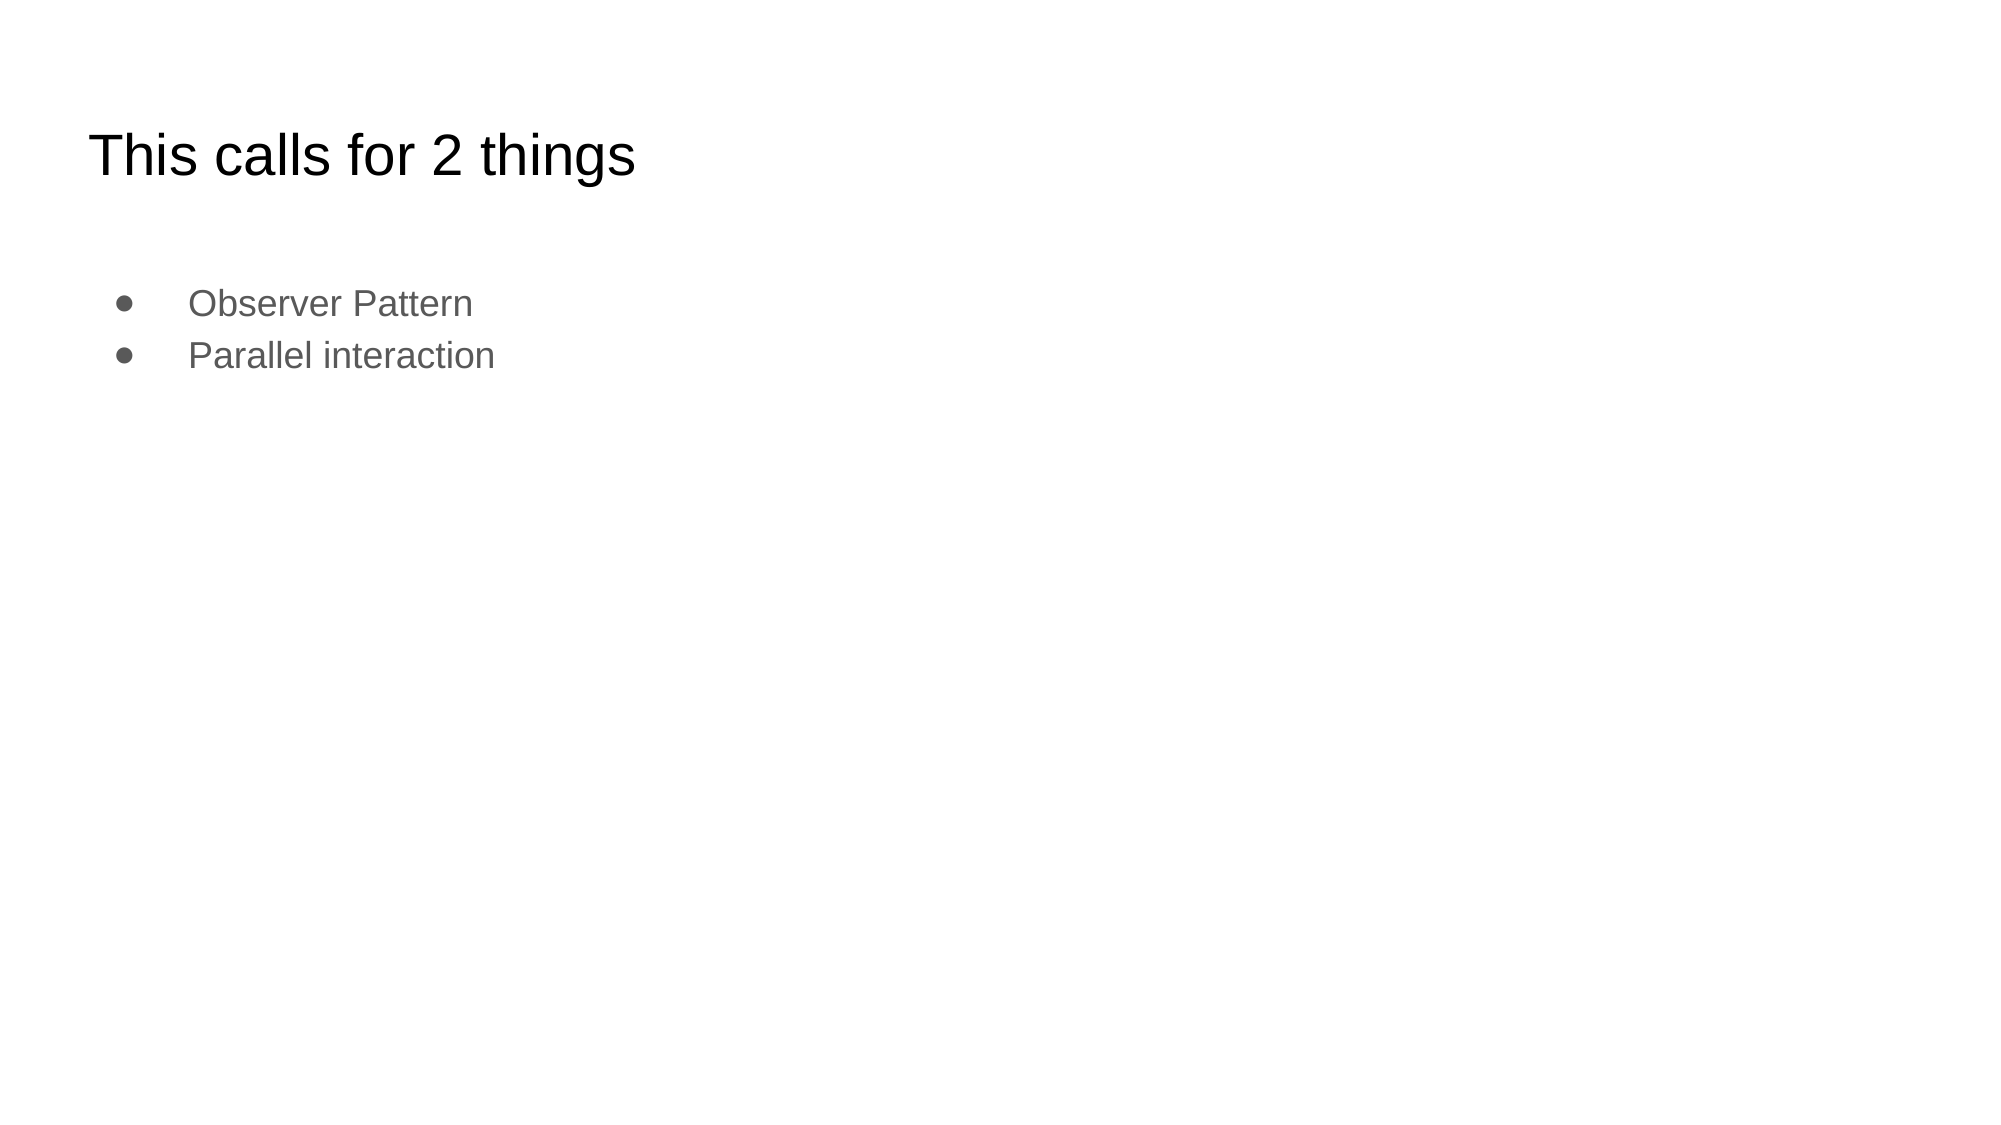

# This calls for 2 things
Observer Pattern
Parallel interaction